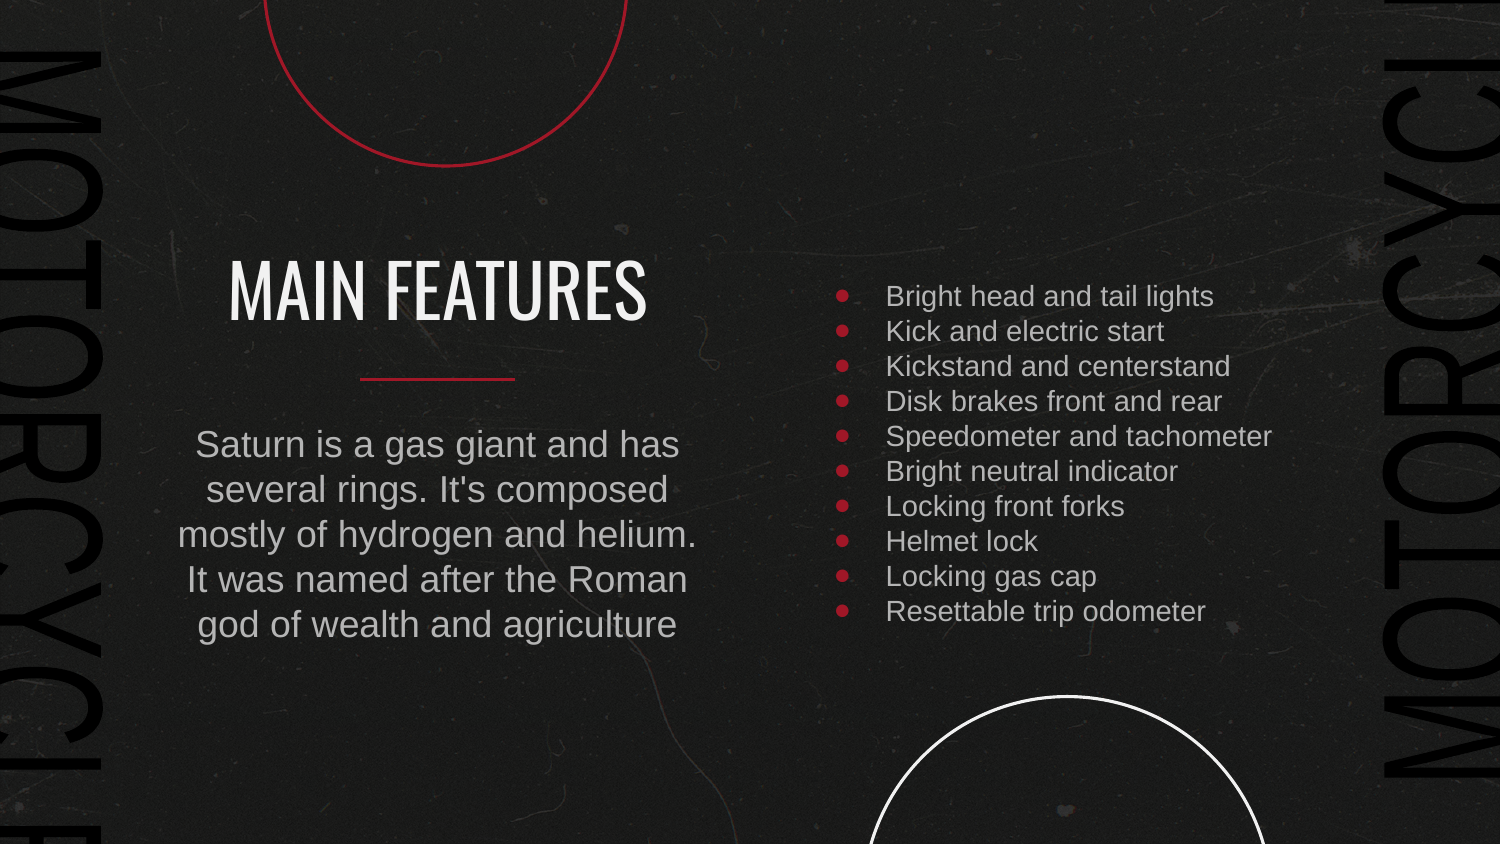

# MAIN FEATURES
Bright head and tail lights
Kick and electric start
Kickstand and centerstand
Disk brakes front and rear
Speedometer and tachometer
Bright neutral indicator
Locking front forks
Helmet lock
Locking gas cap
Resettable trip odometer
Saturn is a gas giant and has several rings. It's composed mostly of hydrogen and helium. It was named after the Roman god of wealth and agriculture